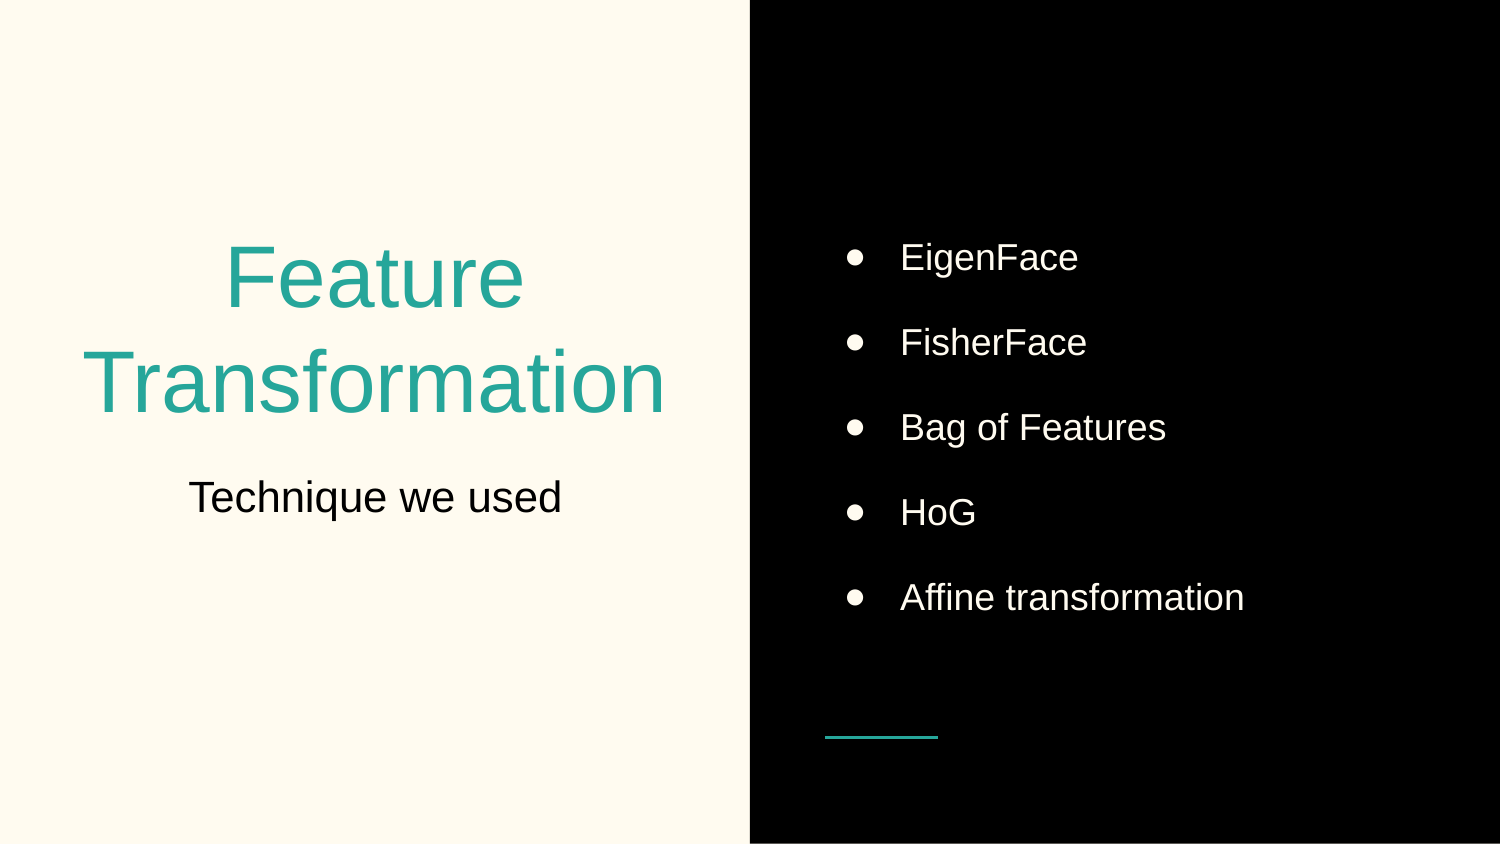

EigenFace
FisherFace
Bag of Features
HoG
Affine transformation
# Feature Transformation
Technique we used